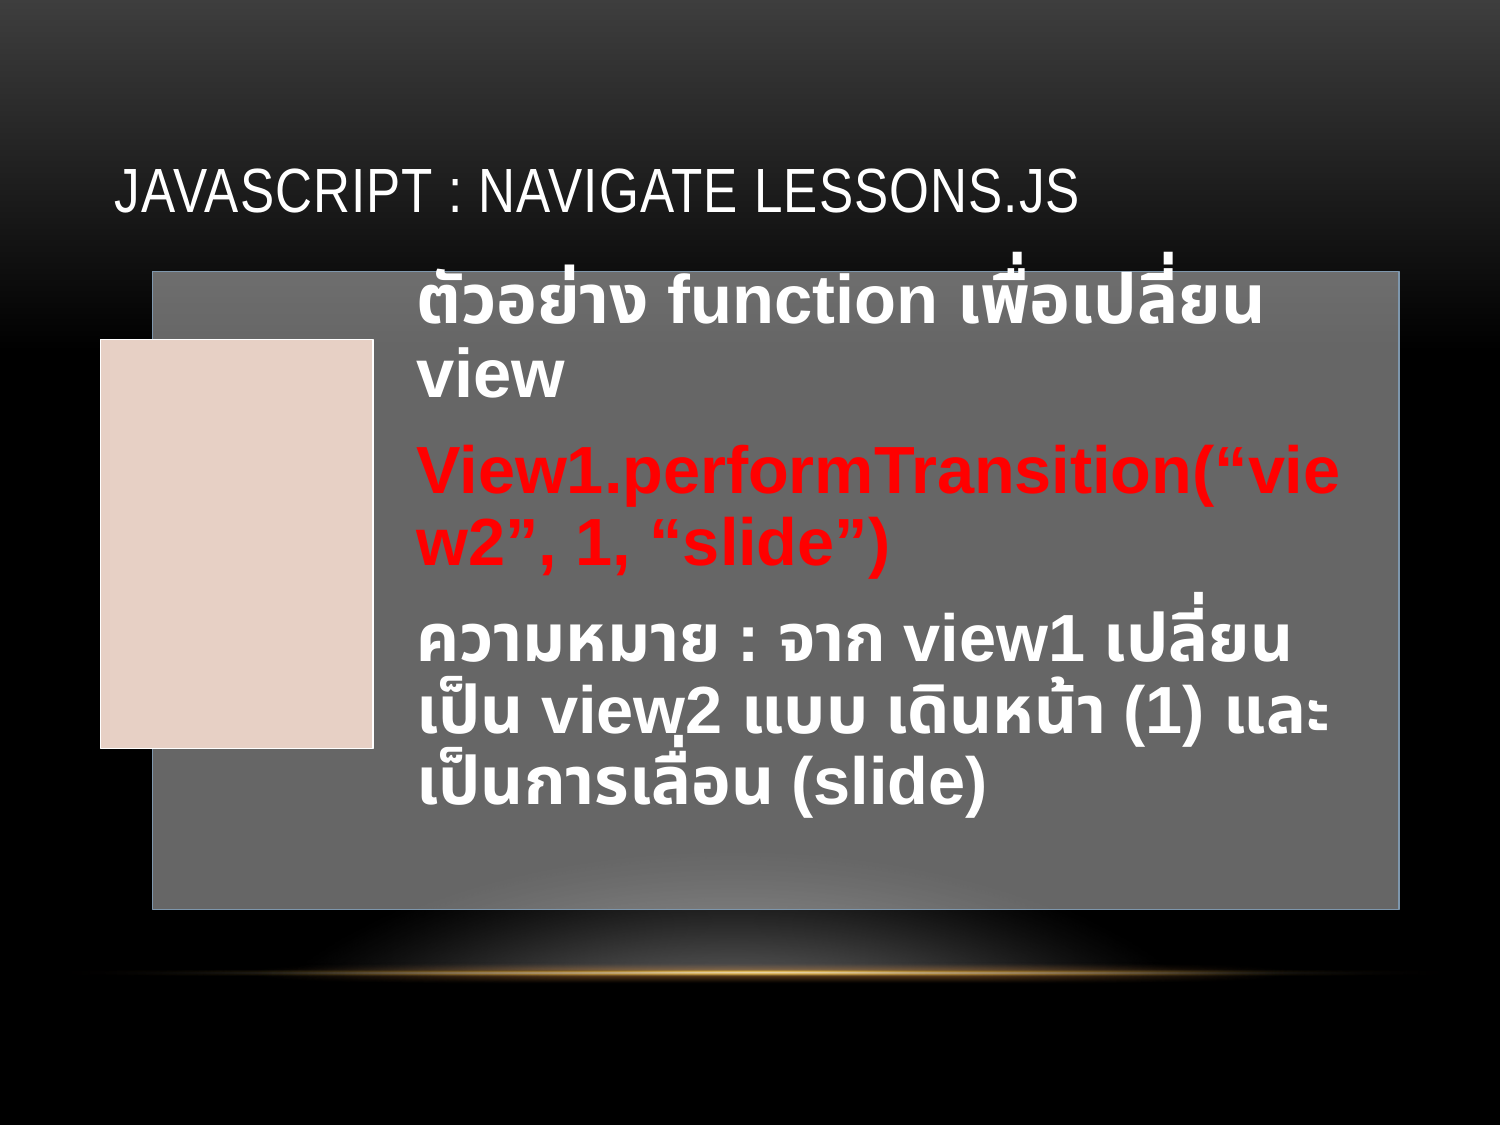

# Javascript : navigate lessons.js
ตัวอย่าง function เพื่อเปลี่ยน view
View1.performTransition(“view2”, 1, “slide”)
ความหมาย : จาก view1 เปลี่ยนเป็น view2 แบบ เดินหน้า (1) และ เป็นการเลื่อน (slide)